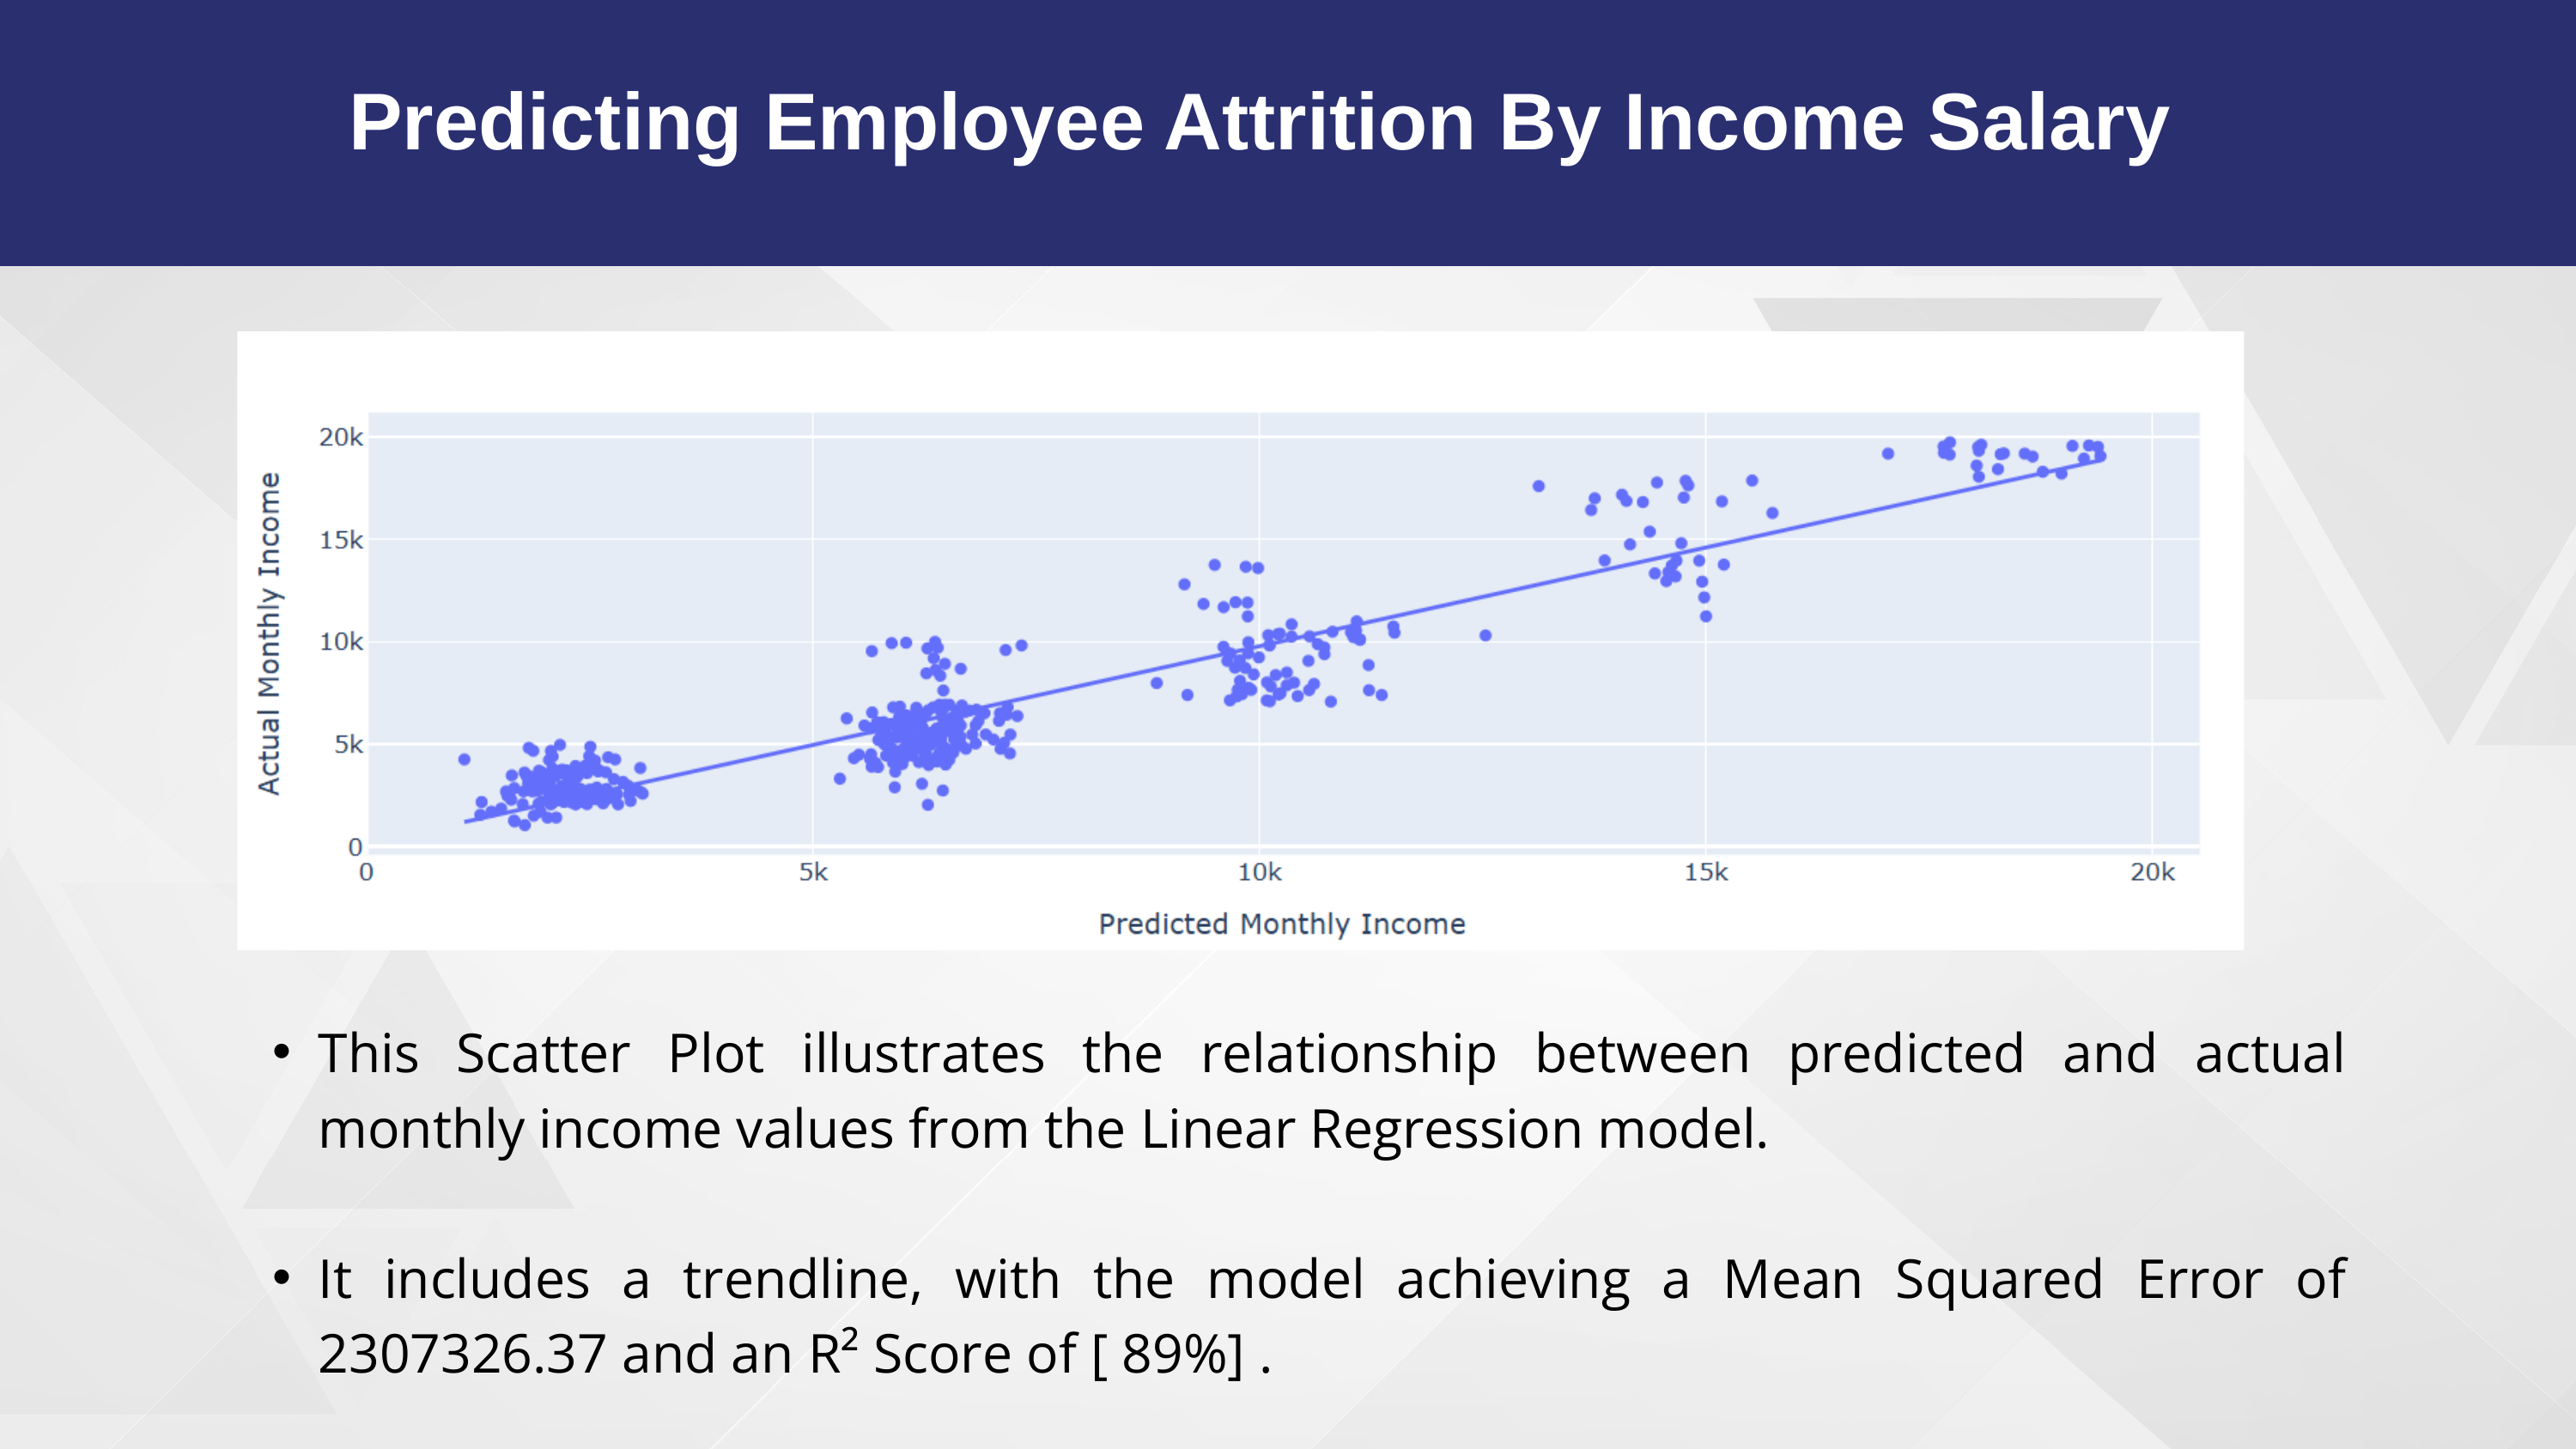

Predicting Employee Attrition By Income Salary

This Scatter Plot illustrates the relationship between predicted and actual monthly income values from the Linear Regression model.

It includes a trendline, with the model achieving a Mean Squared Error of 2307326.37 and an R² Score of [ 89%] .